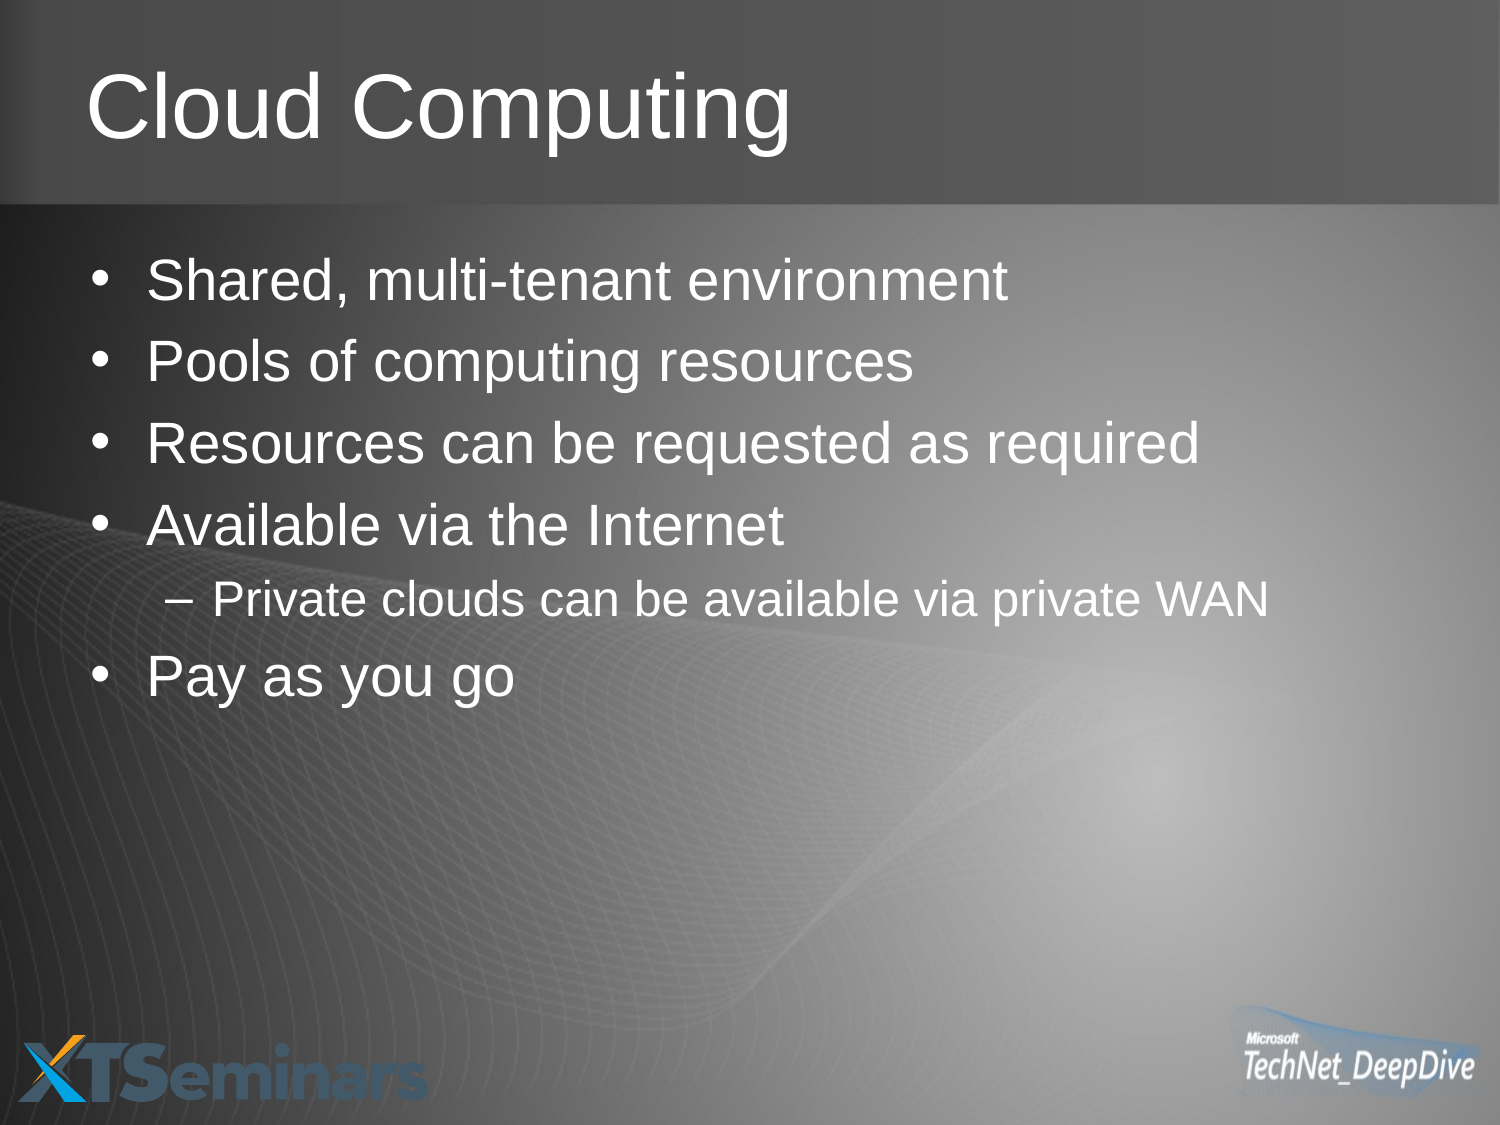

# Cloud Computing
Shared, multi-tenant environment
Pools of computing resources
Resources can be requested as required
Available via the Internet
Private clouds can be available via private WAN
Pay as you go